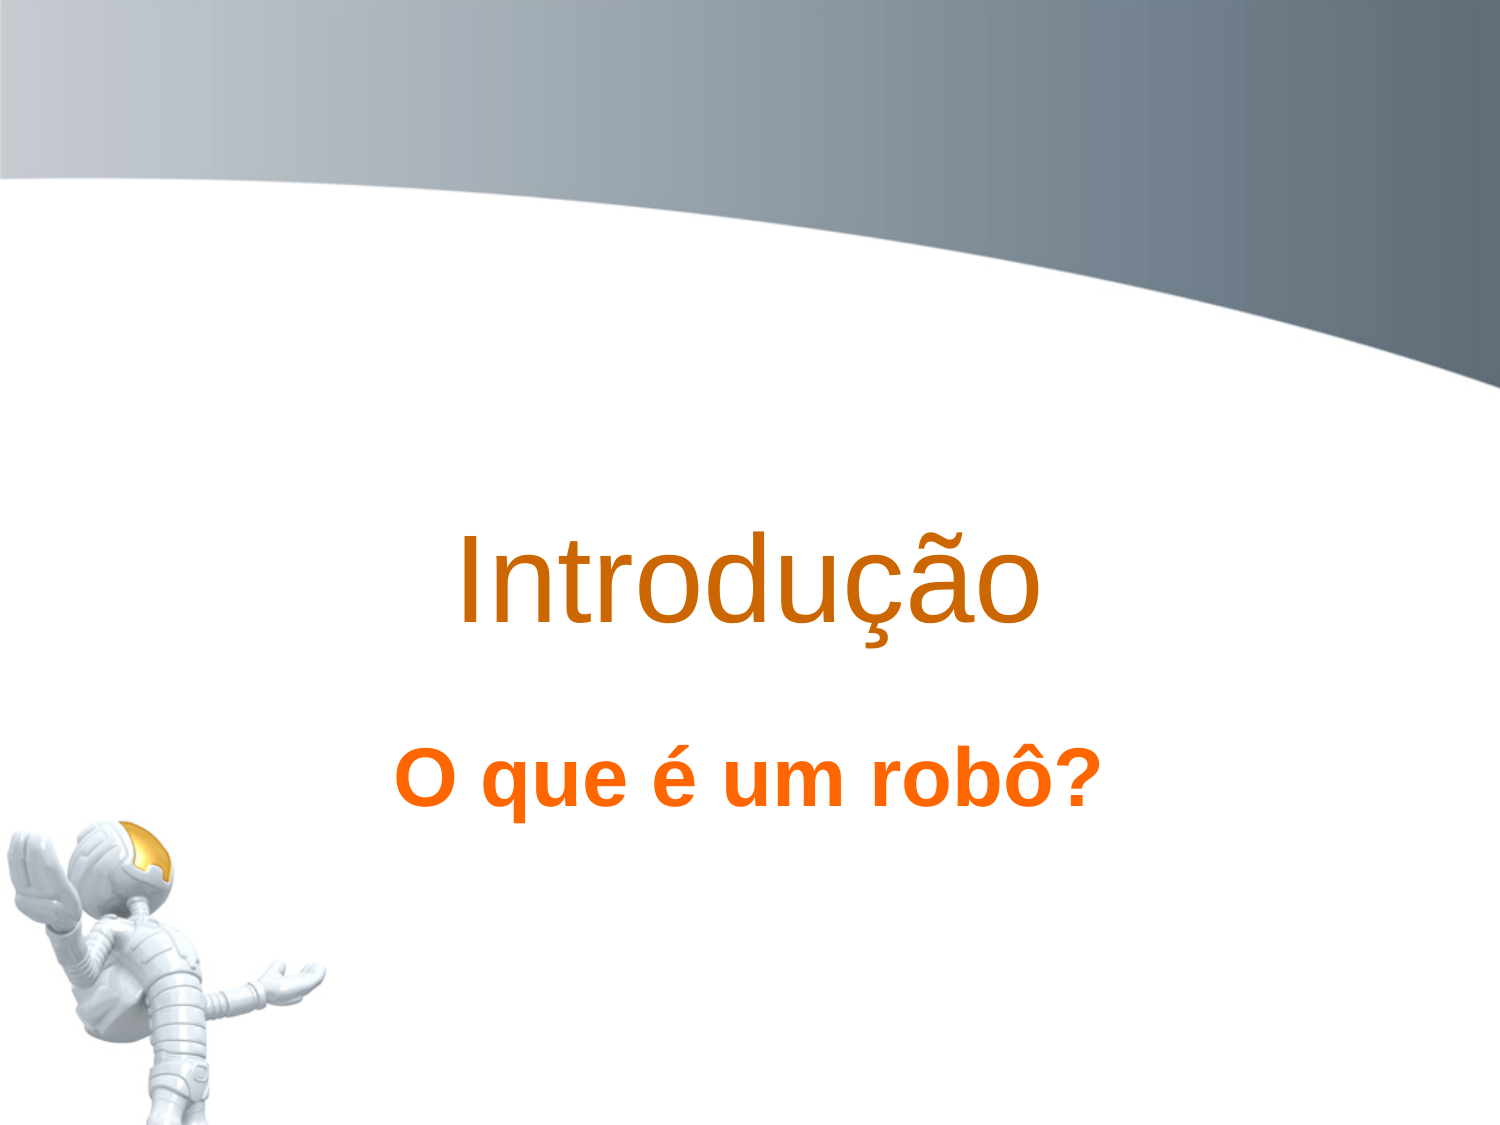

# Introdução
O que é um robô?